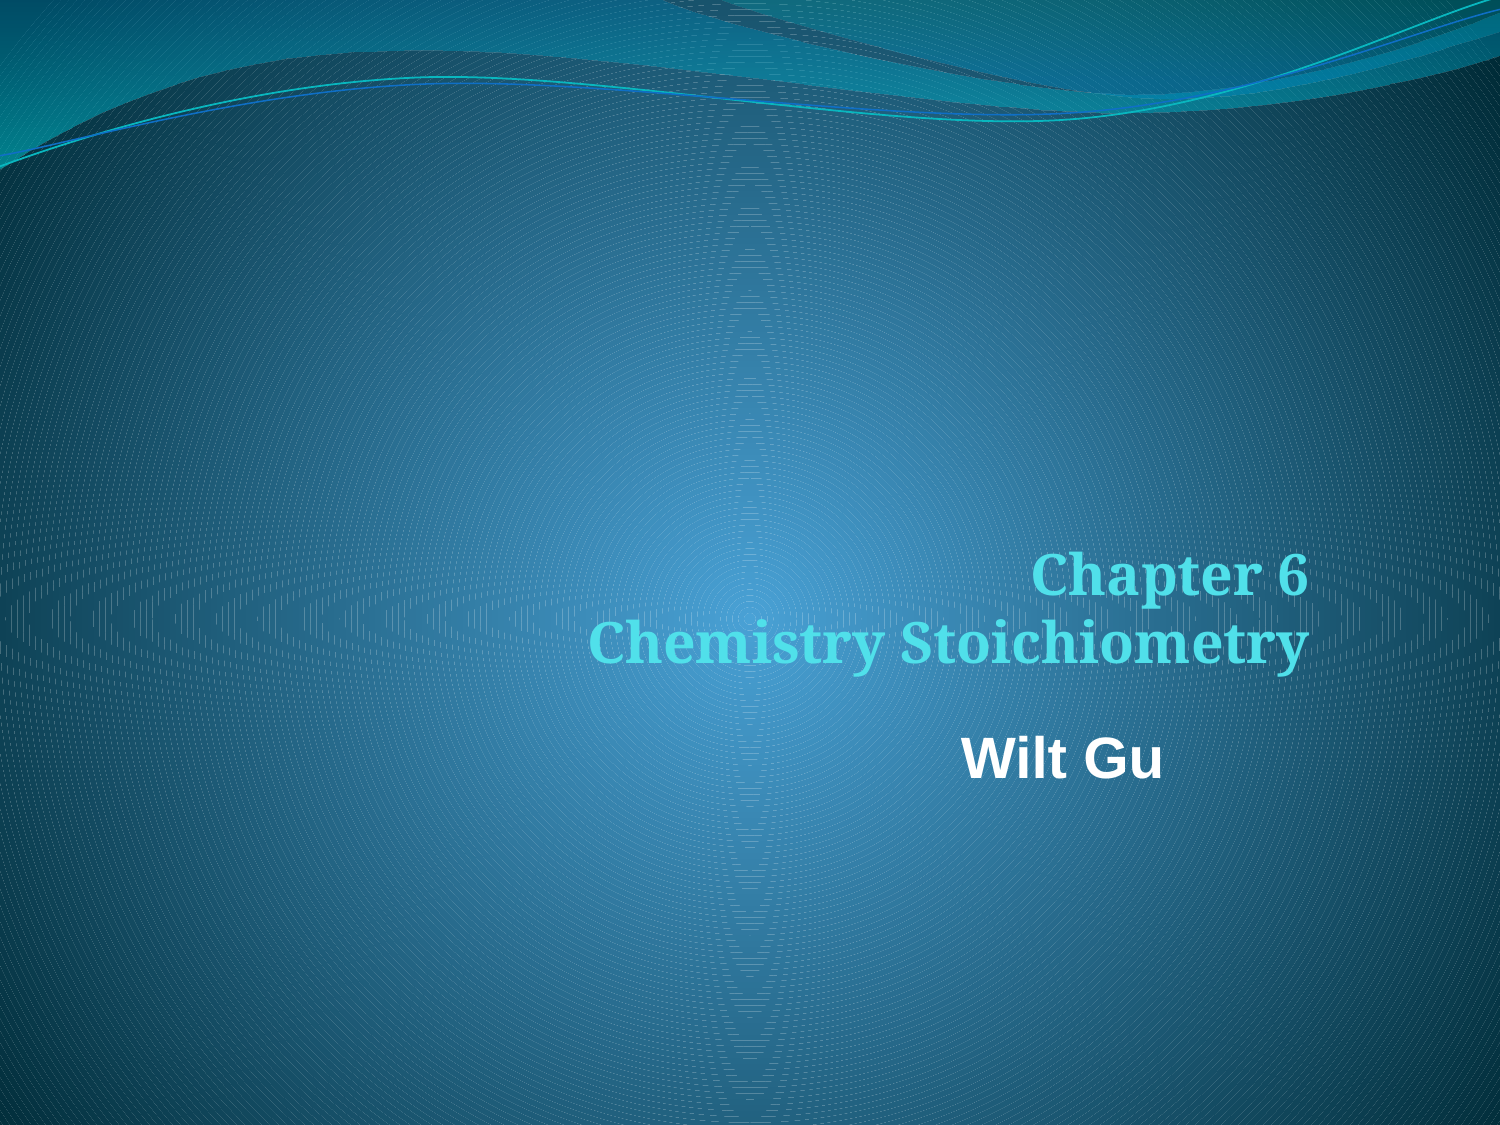

# Chapter 6 Chemistry Stoichiometry
Wilt Gu